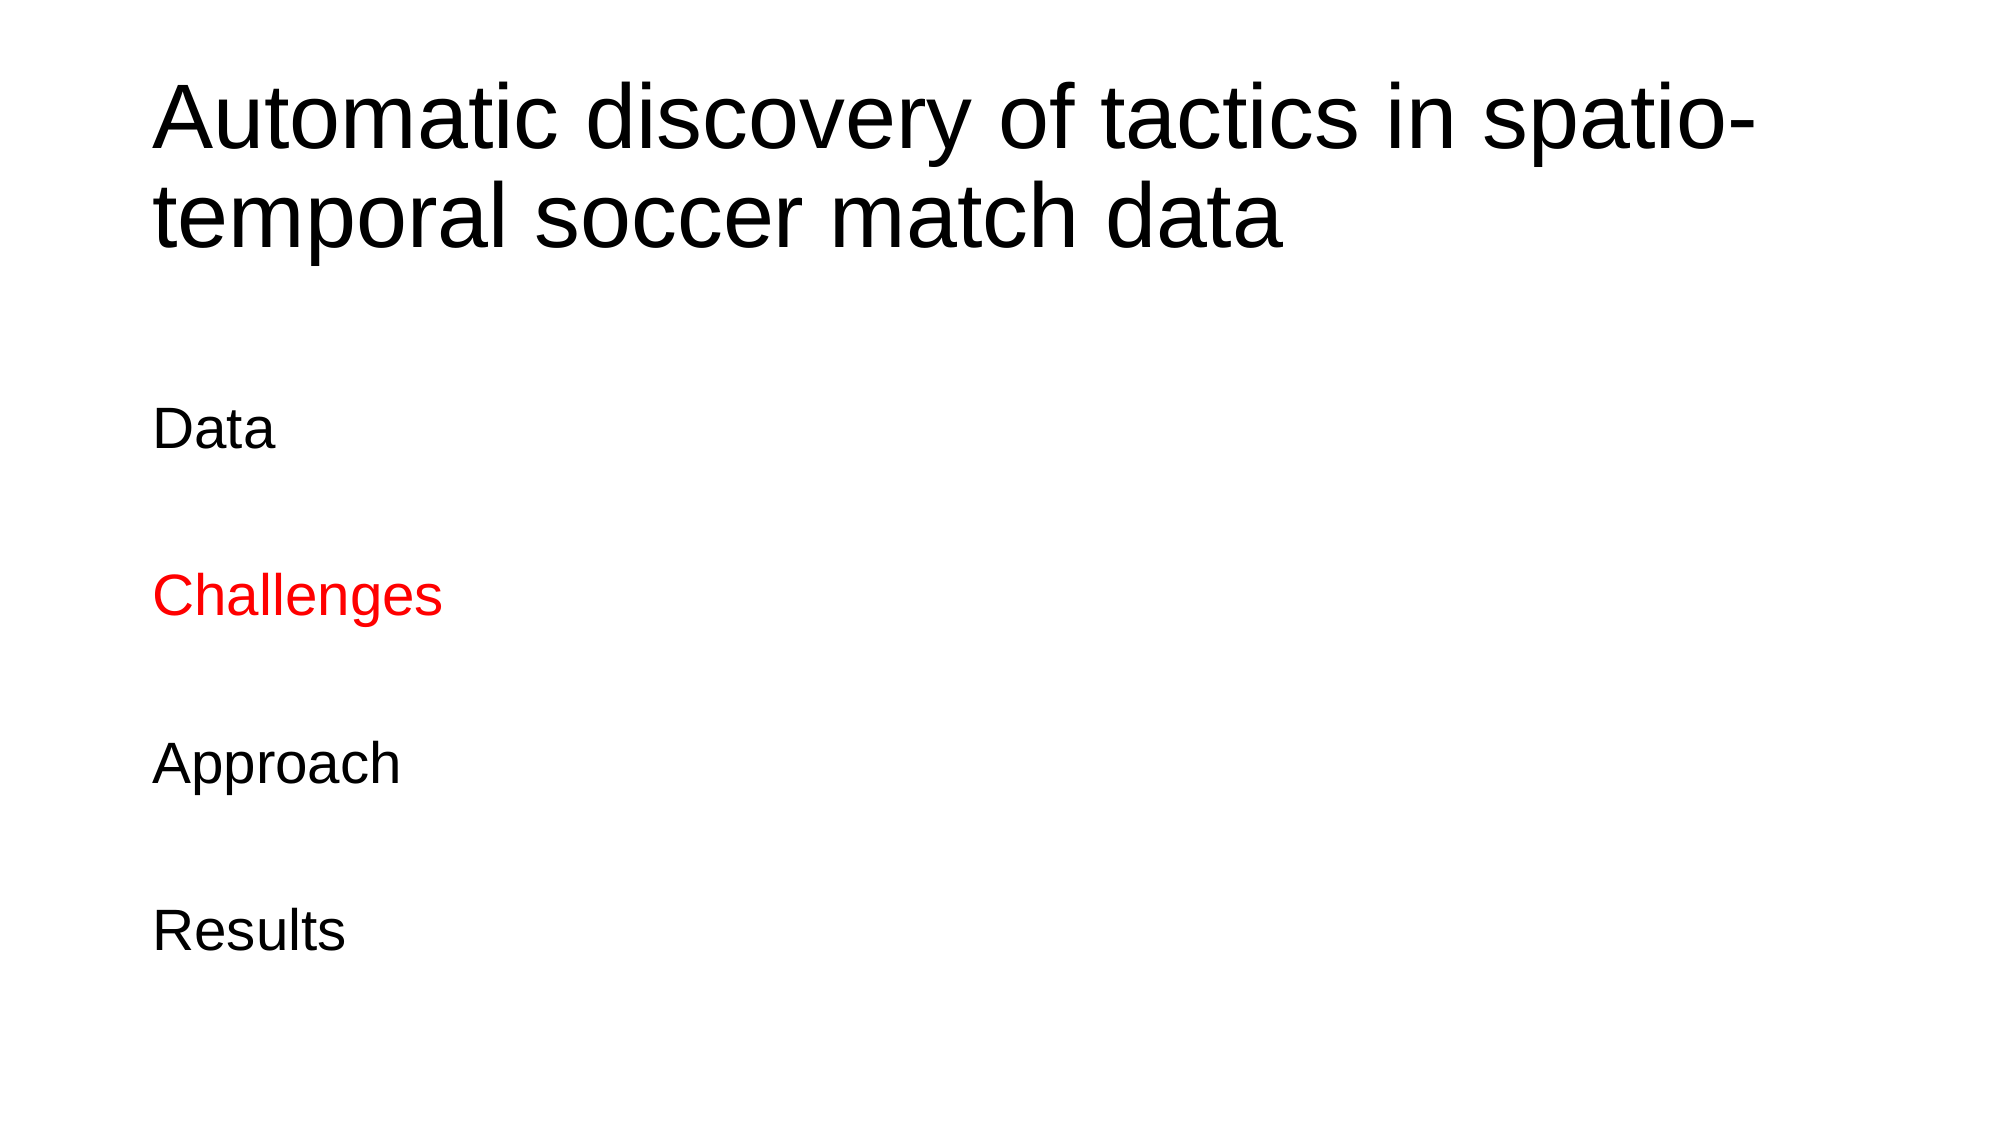

# Automatic discovery of tactics in spatio-temporal soccer match data

Data

Challenges

Approach

Results